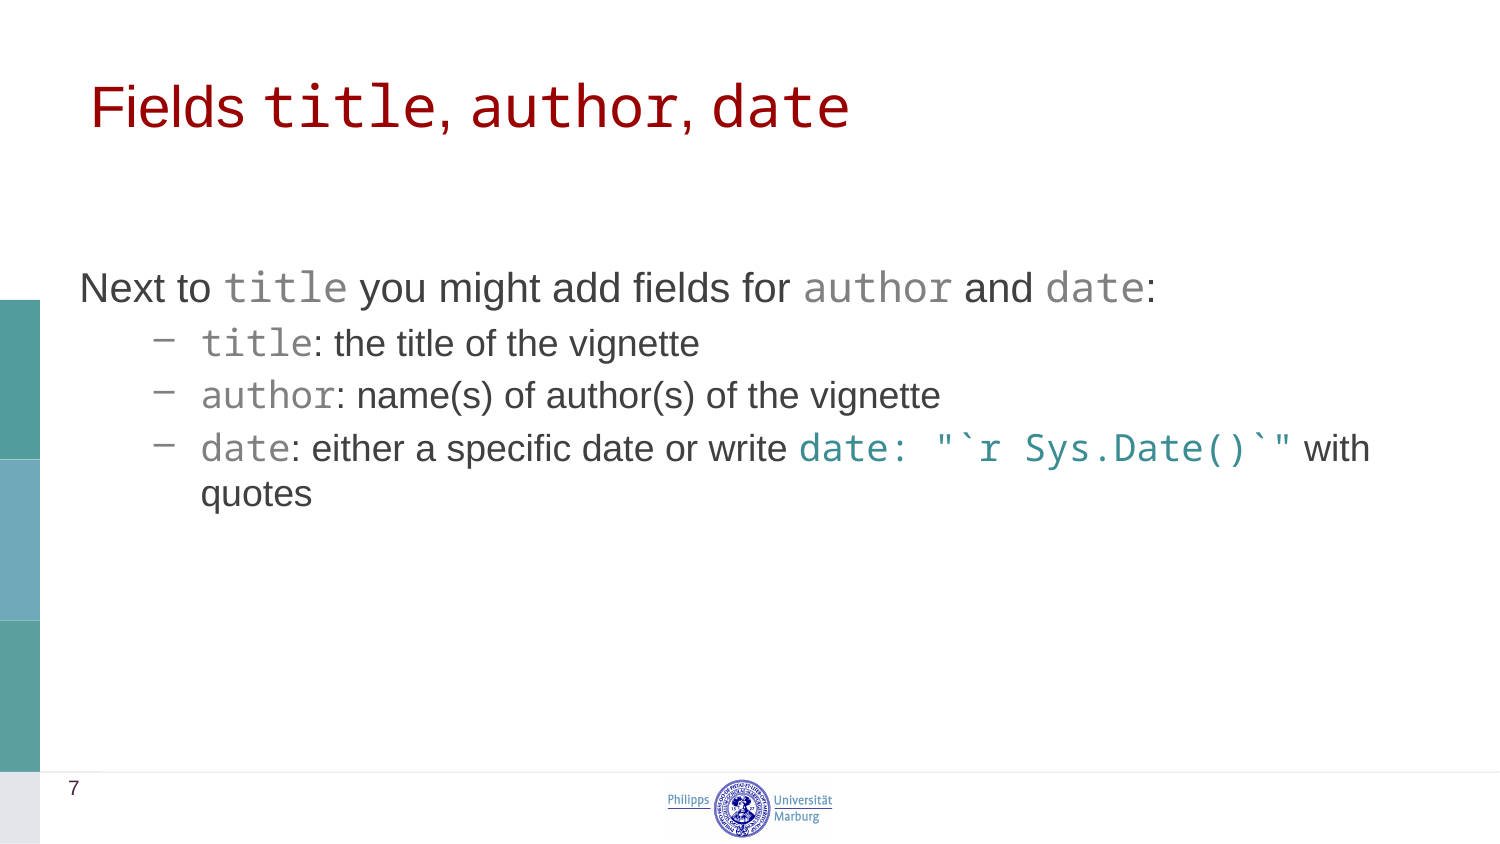

# Fields title, author, date
Next to title you might add fields for author and date:
title: the title of the vignette
author: name(s) of author(s) of the vignette
date: either a specific date or write date: "`r Sys.Date()`" with quotes

7